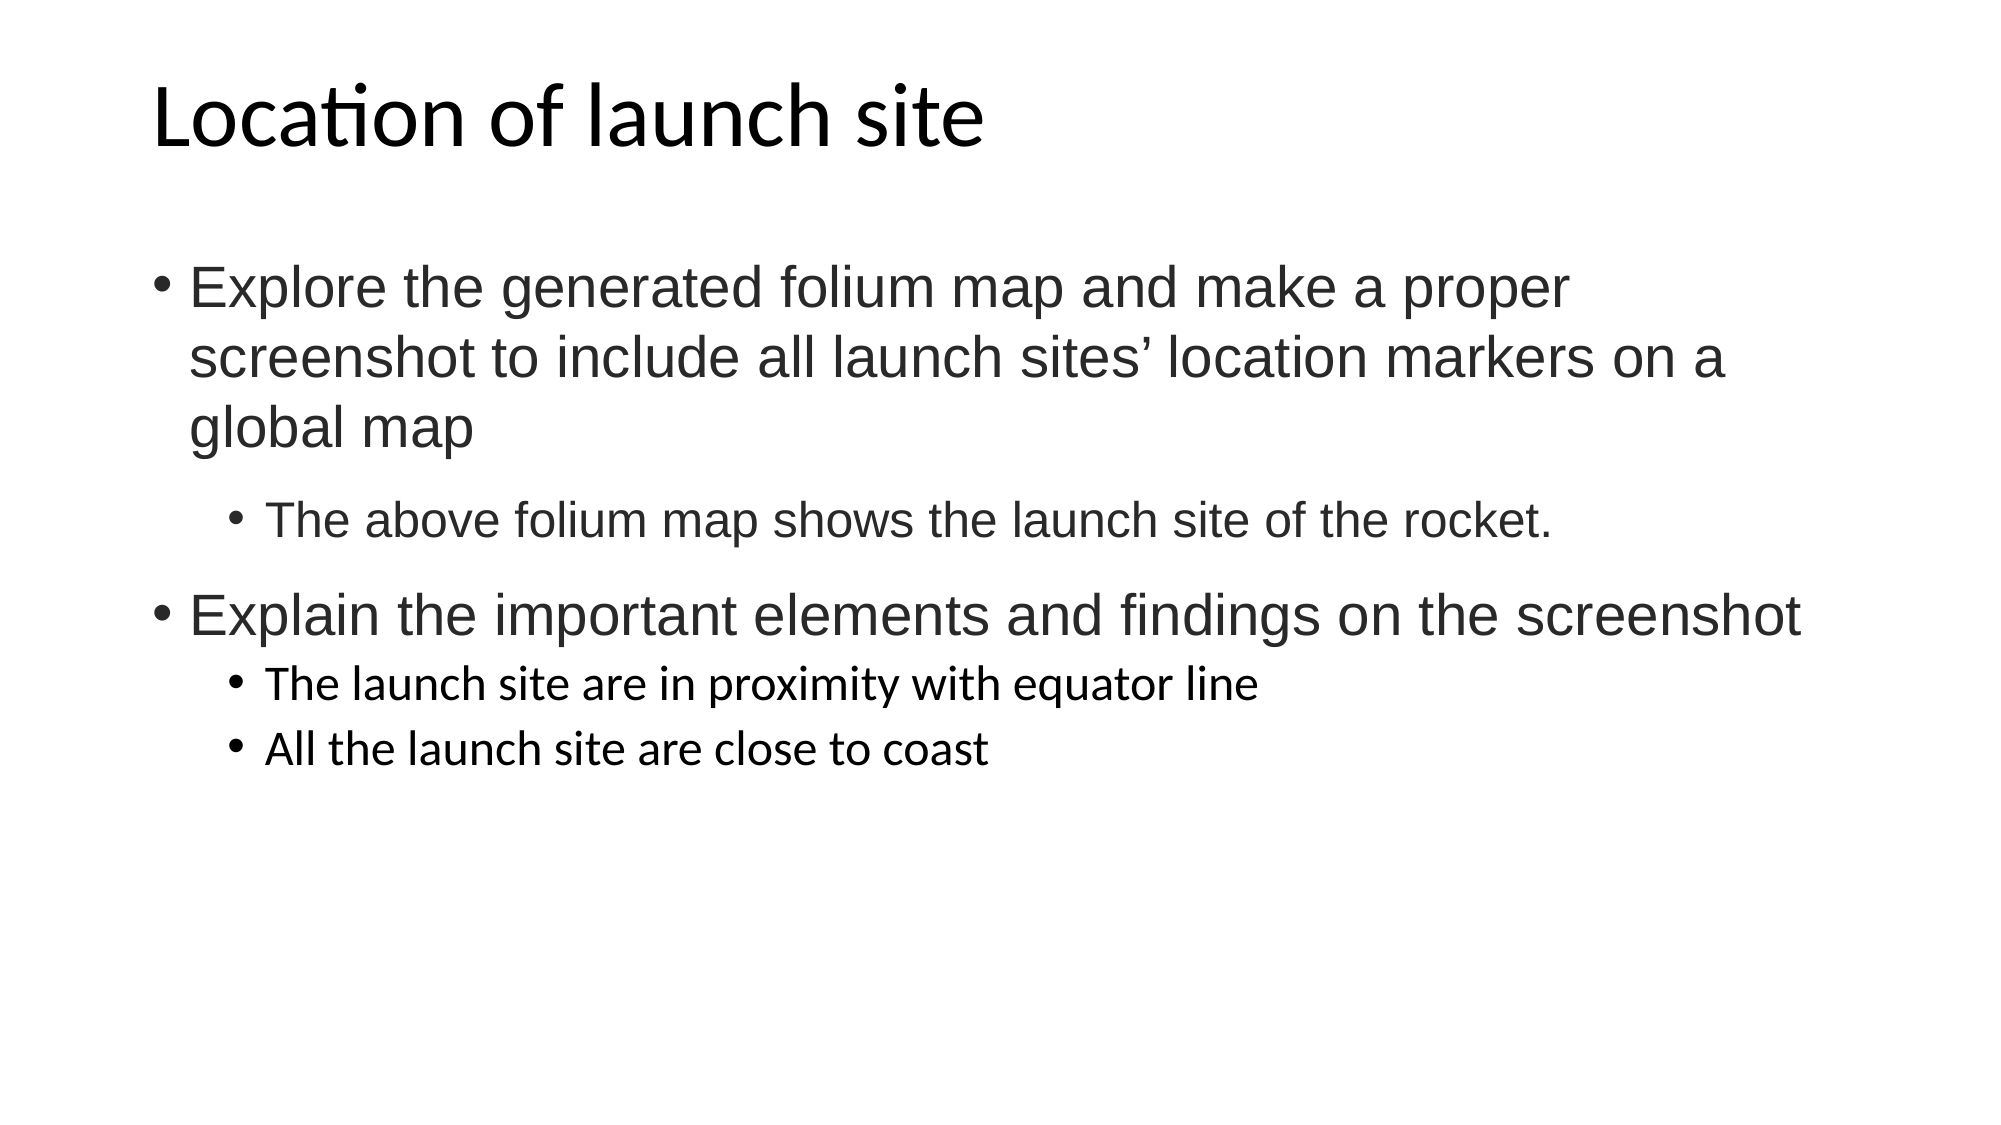

# Location of launch site
Explore the generated folium map and make a proper screenshot to include all launch sites’ location markers on a global map
The above folium map shows the launch site of the rocket.
Explain the important elements and findings on the screenshot
The launch site are in proximity with equator line
All the launch site are close to coast